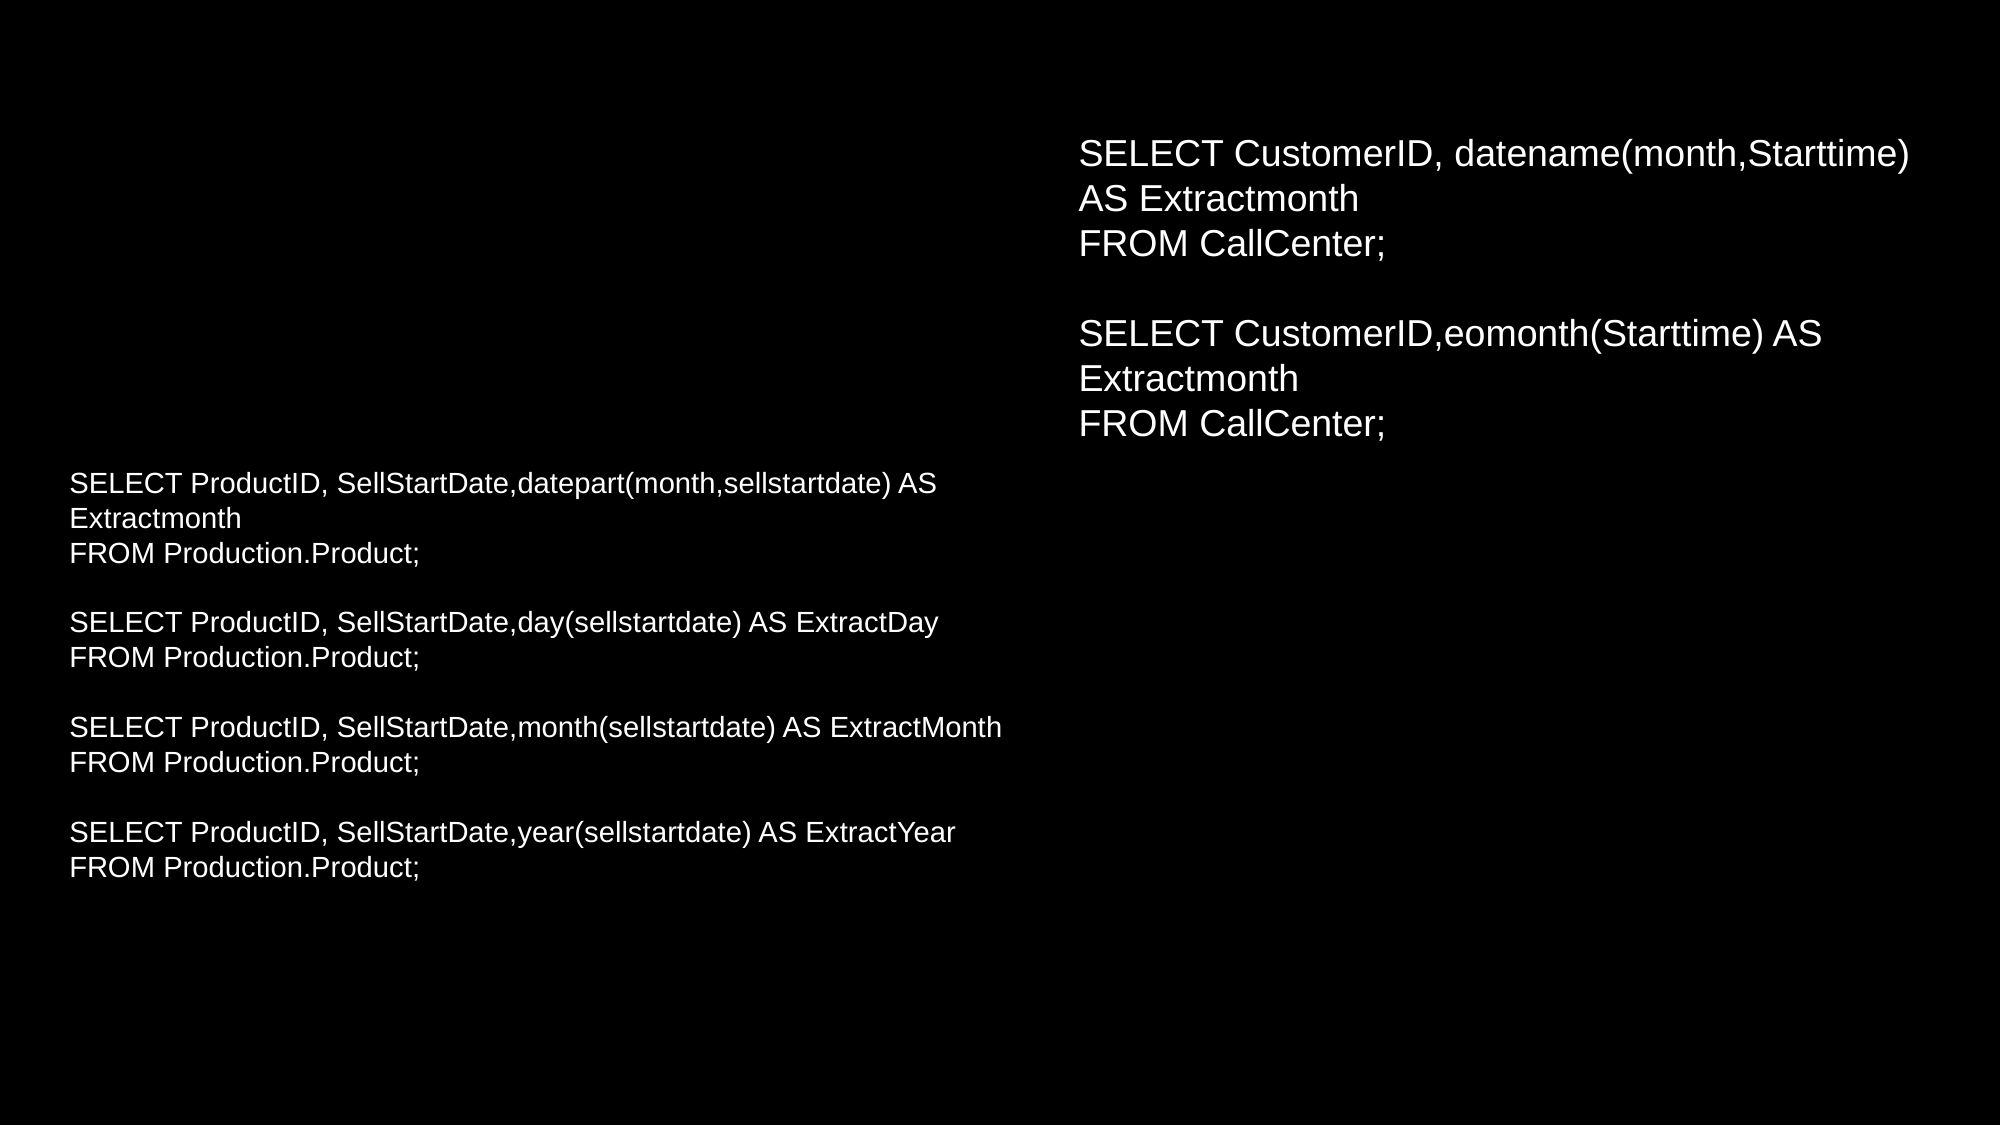

SELECT CustomerID, datename(month,Starttime) AS Extractmonth
FROM CallCenter;

SELECT CustomerID,eomonth(Starttime) AS Extractmonth
FROM CallCenter;
SELECT ProductID, SellStartDate,datepart(month,sellstartdate) AS Extractmonth
FROM Production.Product;

SELECT ProductID, SellStartDate,day(sellstartdate) AS ExtractDay
FROM Production.Product;

SELECT ProductID, SellStartDate,month(sellstartdate) AS ExtractMonth
FROM Production.Product;

SELECT ProductID, SellStartDate,year(sellstartdate) AS ExtractYear
FROM Production.Product;